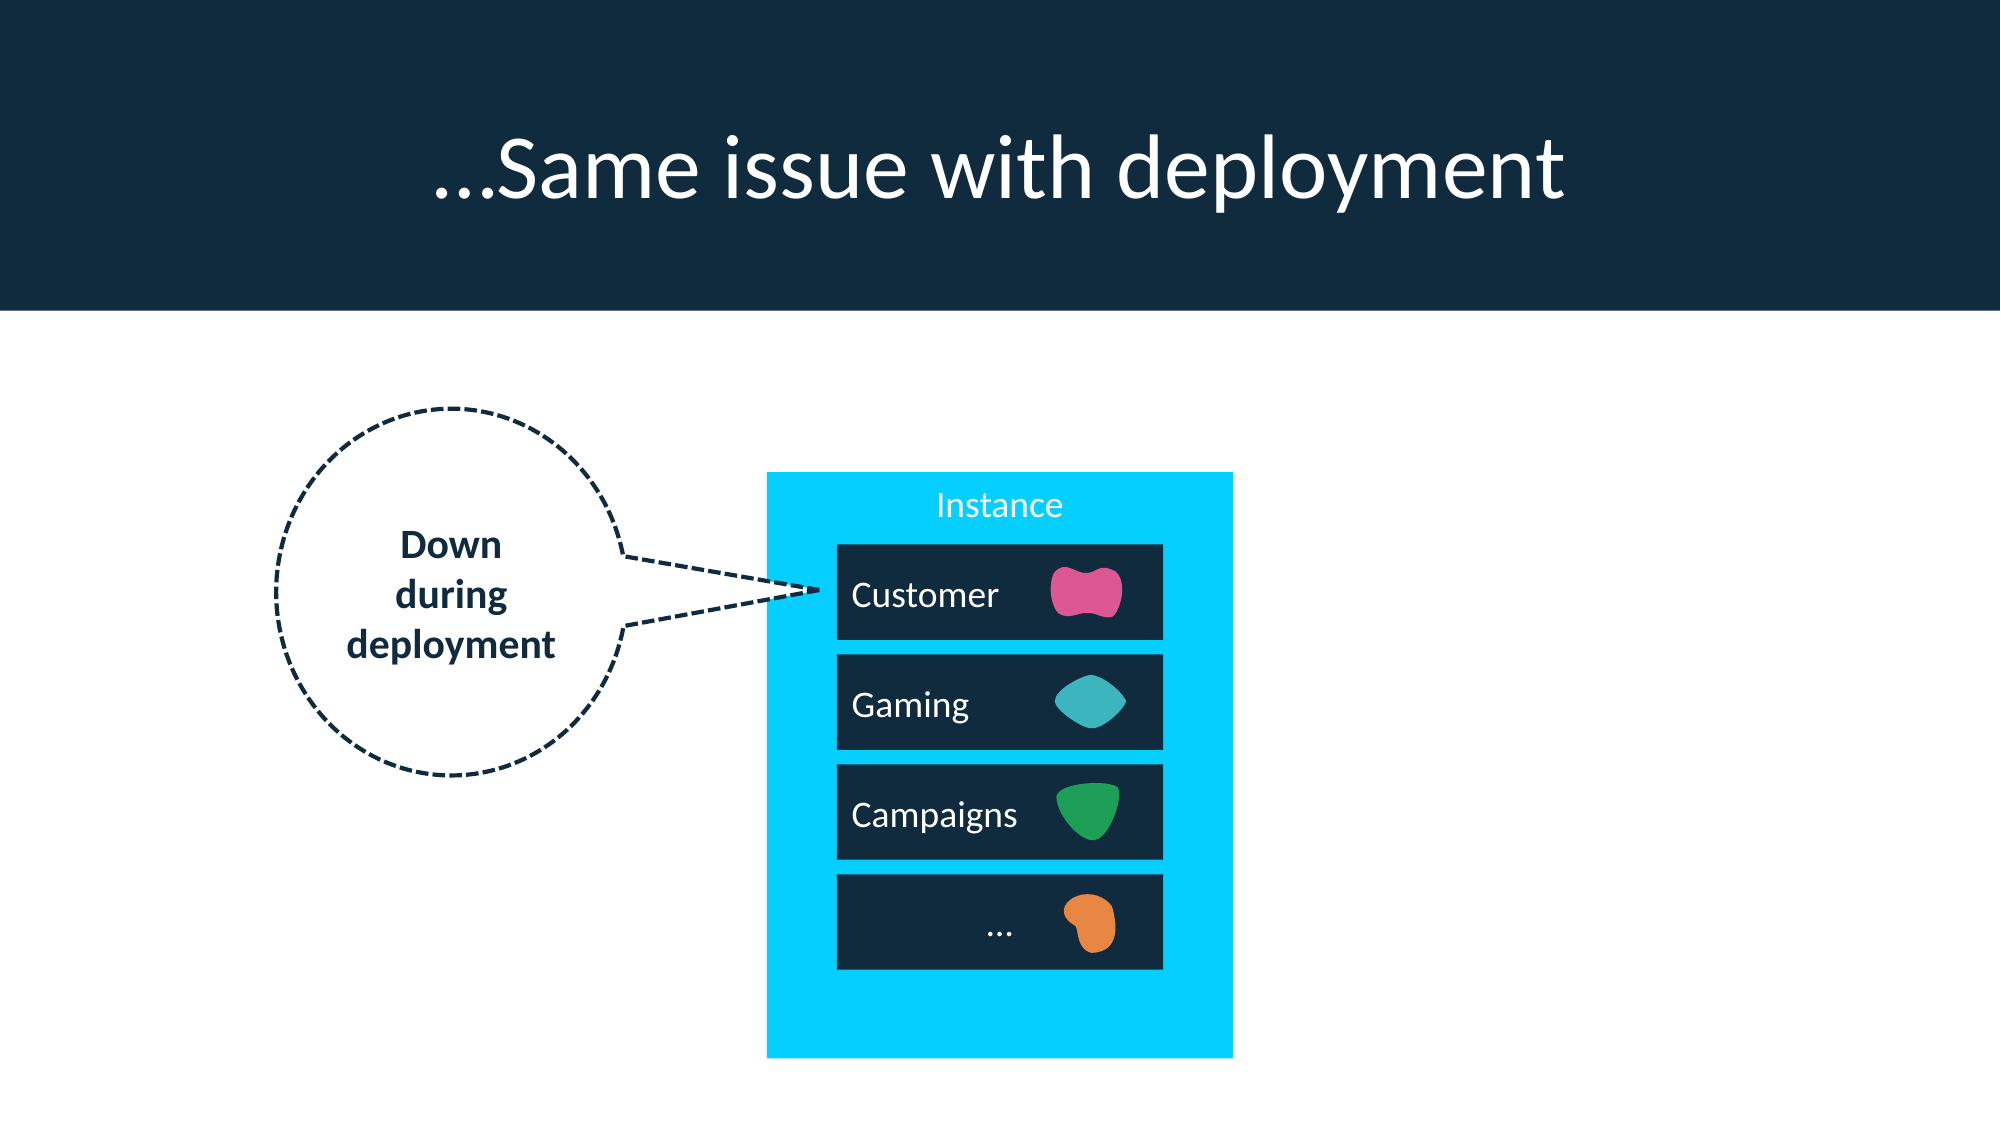

# …Same issue with deployment
Down during deployment
Instance
Customer

Gaming

Campaigns

…